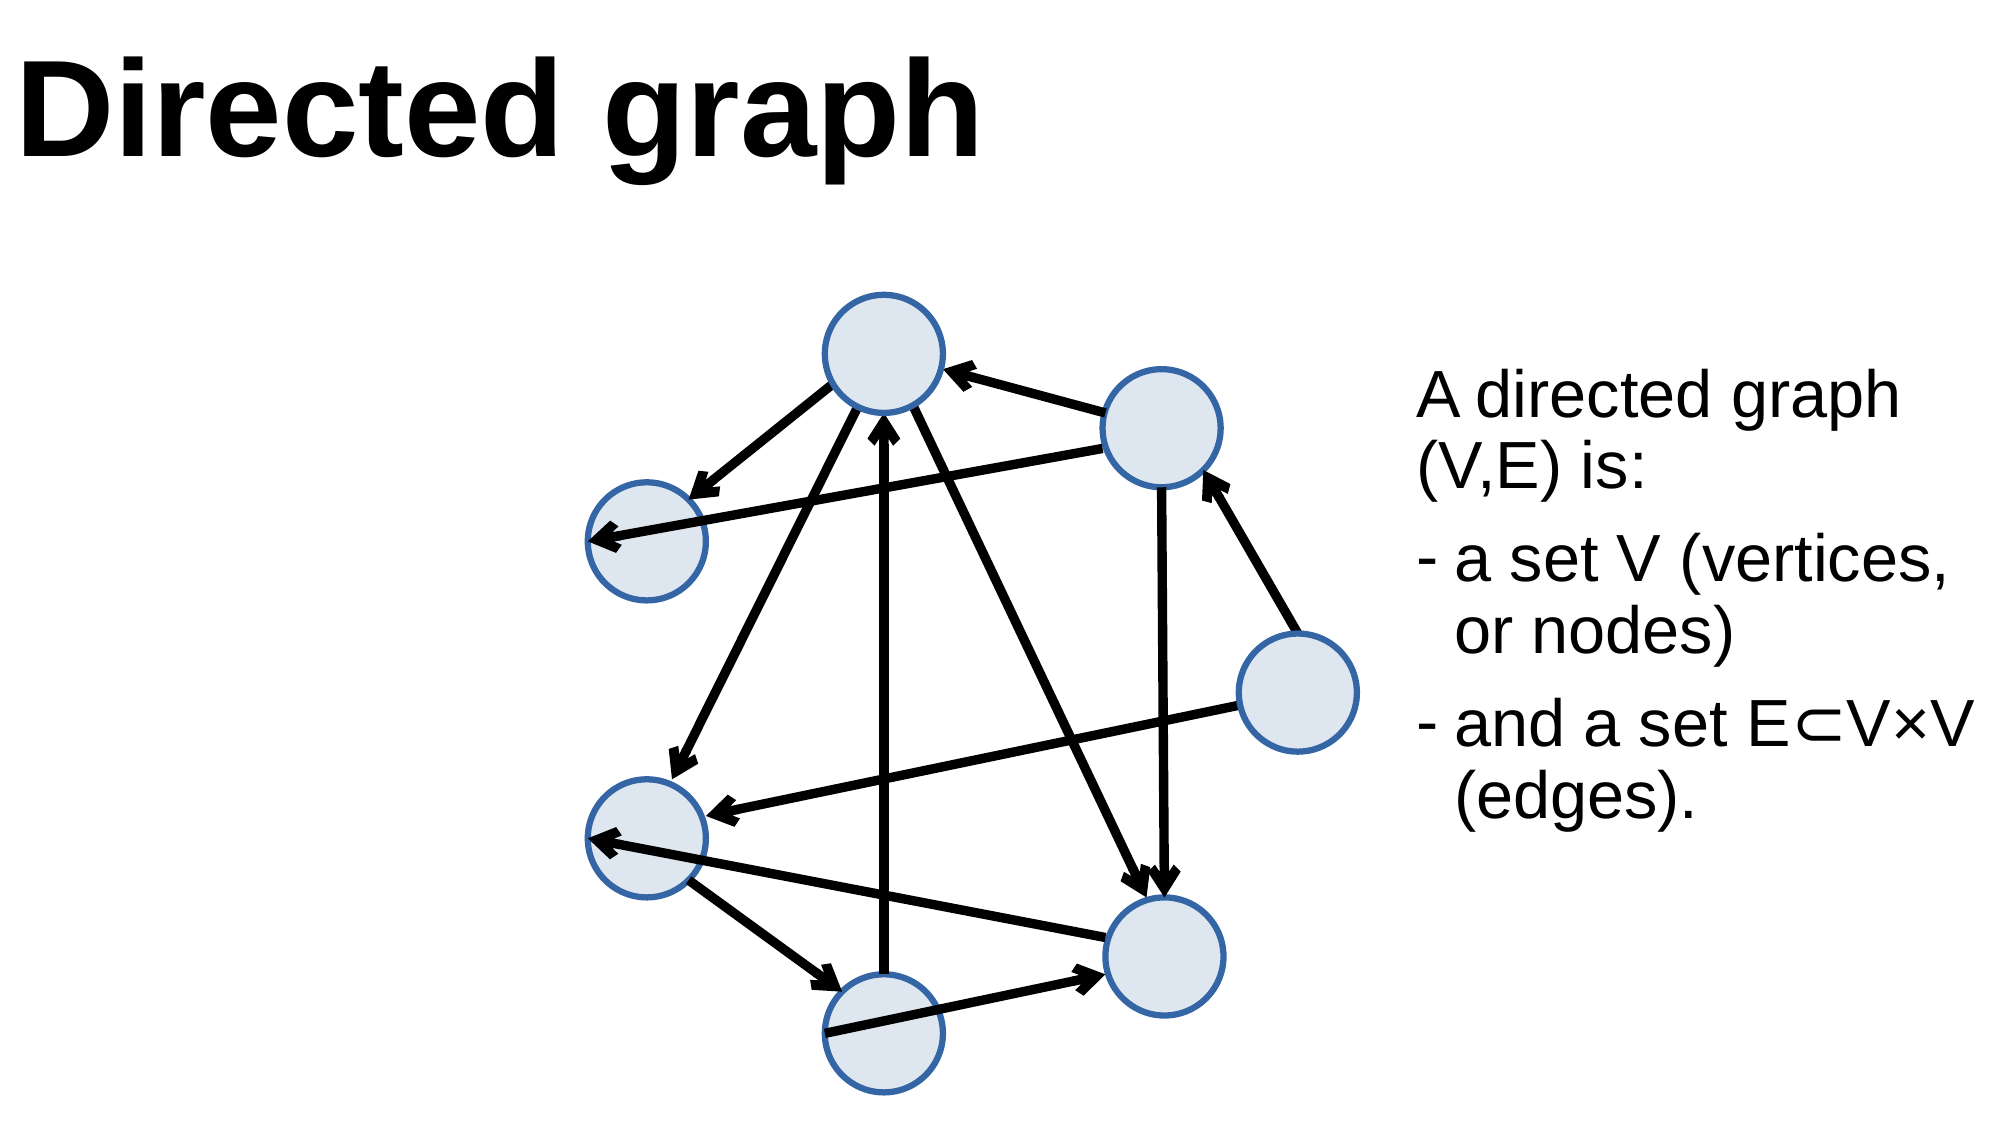

# Directed graph

A directed graph (V,E) is:
a set V (vertices, or nodes)
and a set E⊂V×V (edges).